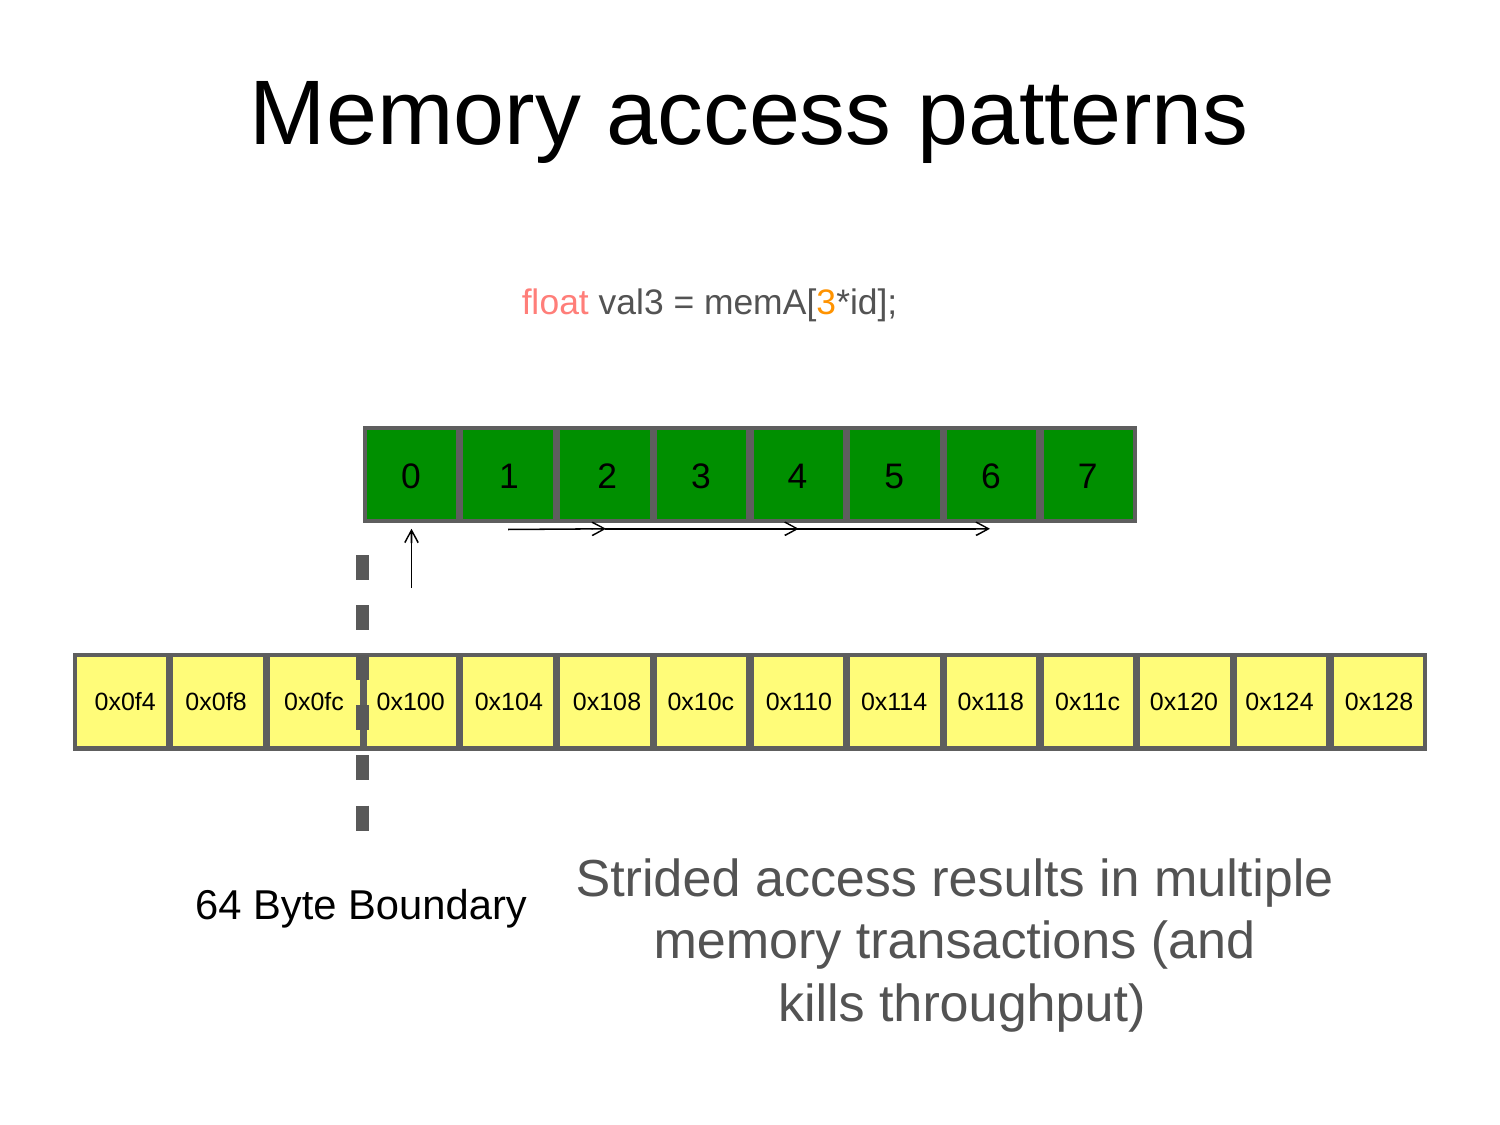

Memory access patterns
float val3 = memA[3*id];

0
1
2
3
4
5
6
7

0x0f4
0x0f8
0x0fc
0x100
0x104
0x108
0x10c
0x110
0x114
0x118
0x11c
0x120
0x124
0x128
Strided access results in multiple
memory transactions (and
kills throughput)
64 Byte Boundary